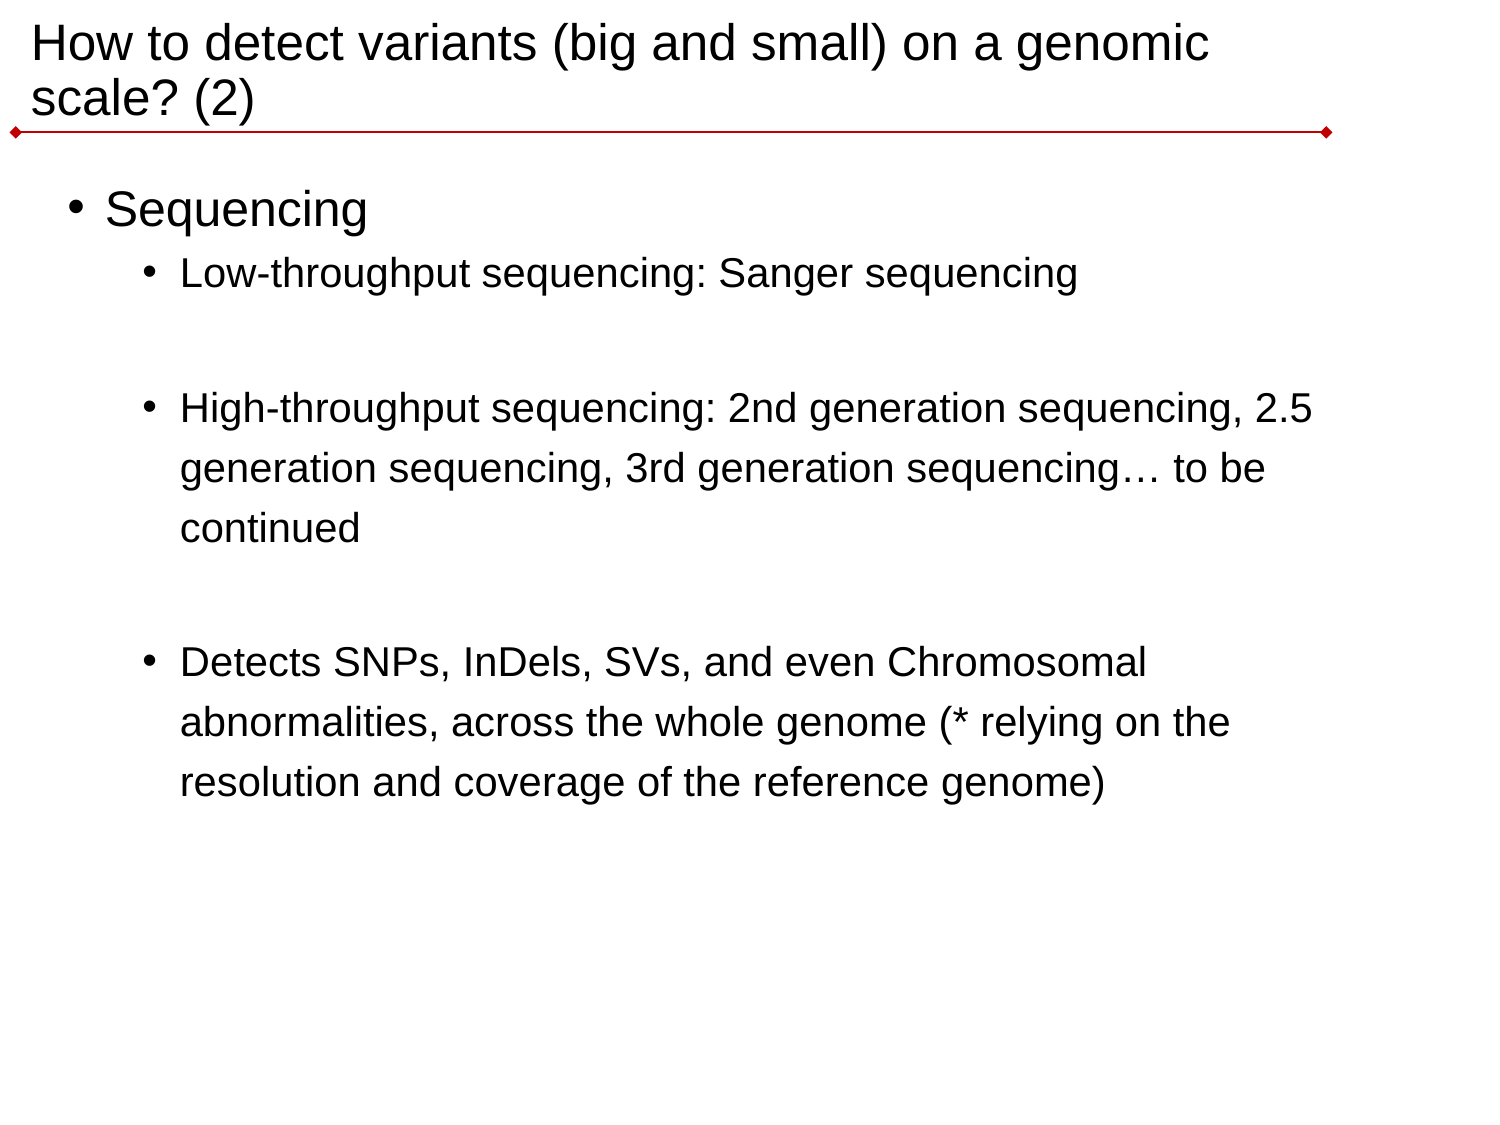

# How to detect variants (big and small) on a genomic scale? (2)
Sequencing
Low-throughput sequencing: Sanger sequencing

High-throughput sequencing: 2nd generation sequencing, 2.5 generation sequencing, 3rd generation sequencing… to be continued

Detects SNPs, InDels, SVs, and even Chromosomal abnormalities, across the whole genome (* relying on the resolution and coverage of the reference genome)